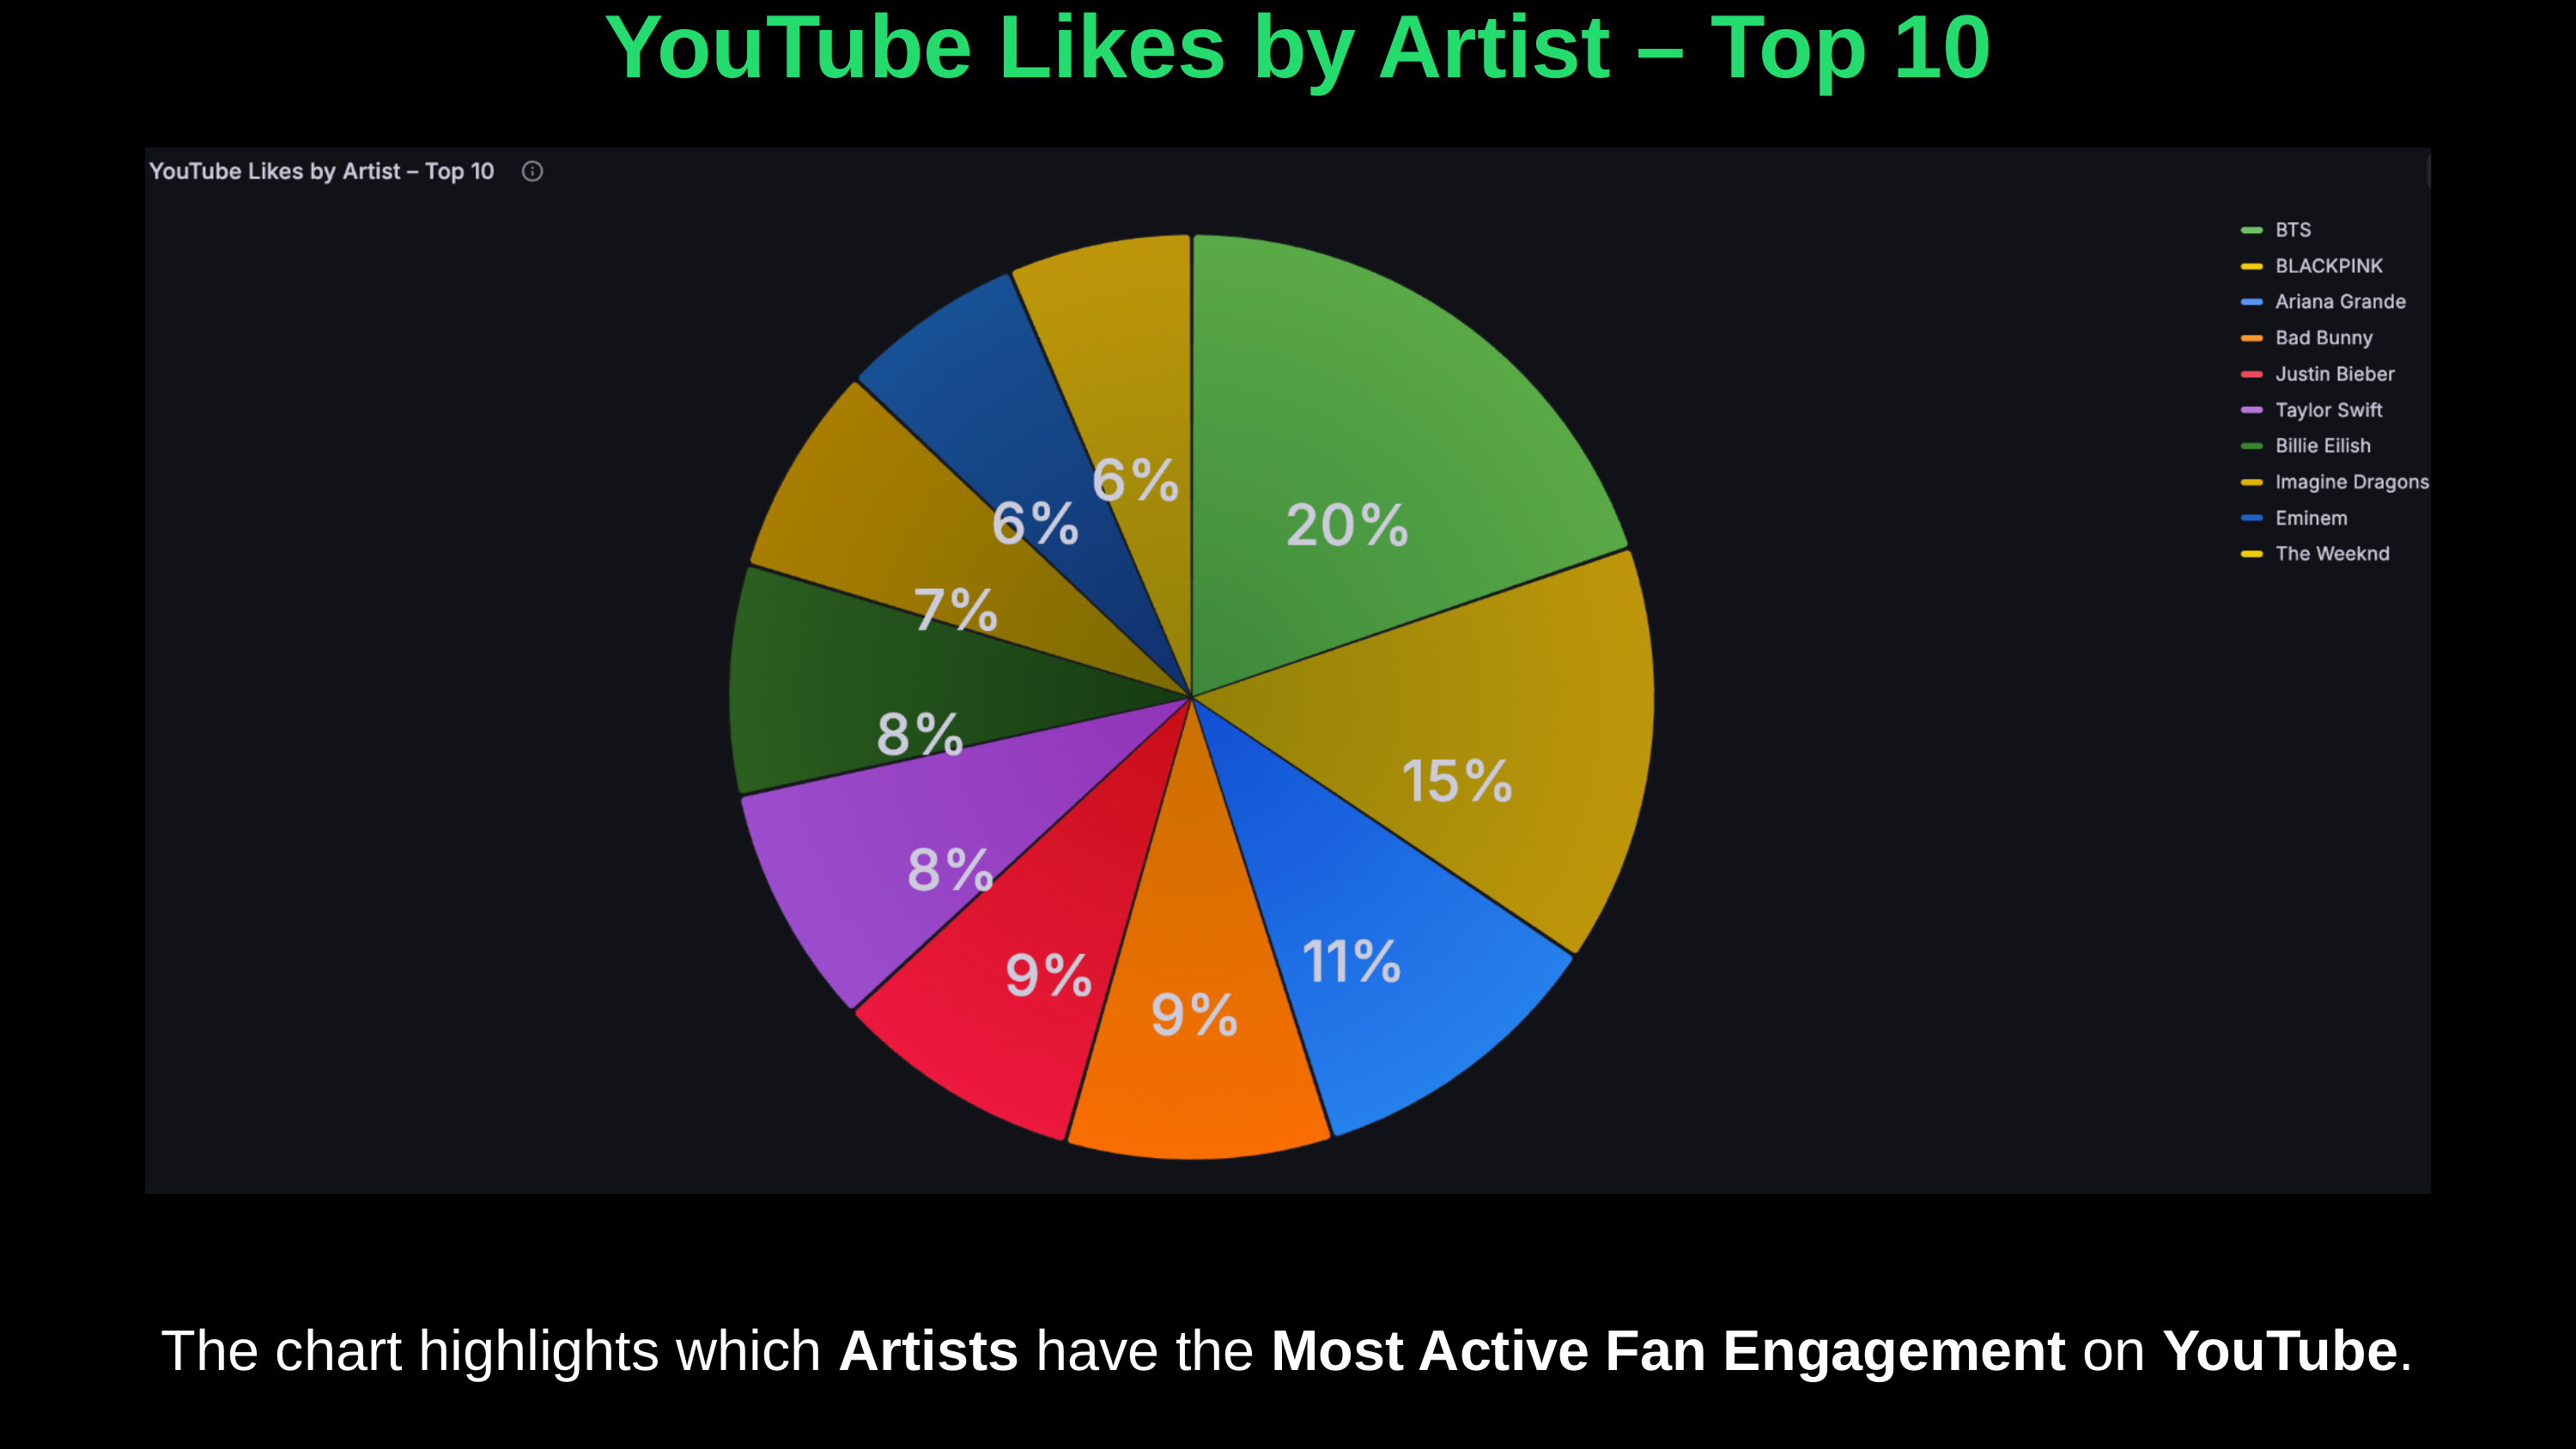

YouTube Likes by Artist – Top 10

The chart highlights which Artists have the Most Active Fan Engagement on YouTube.